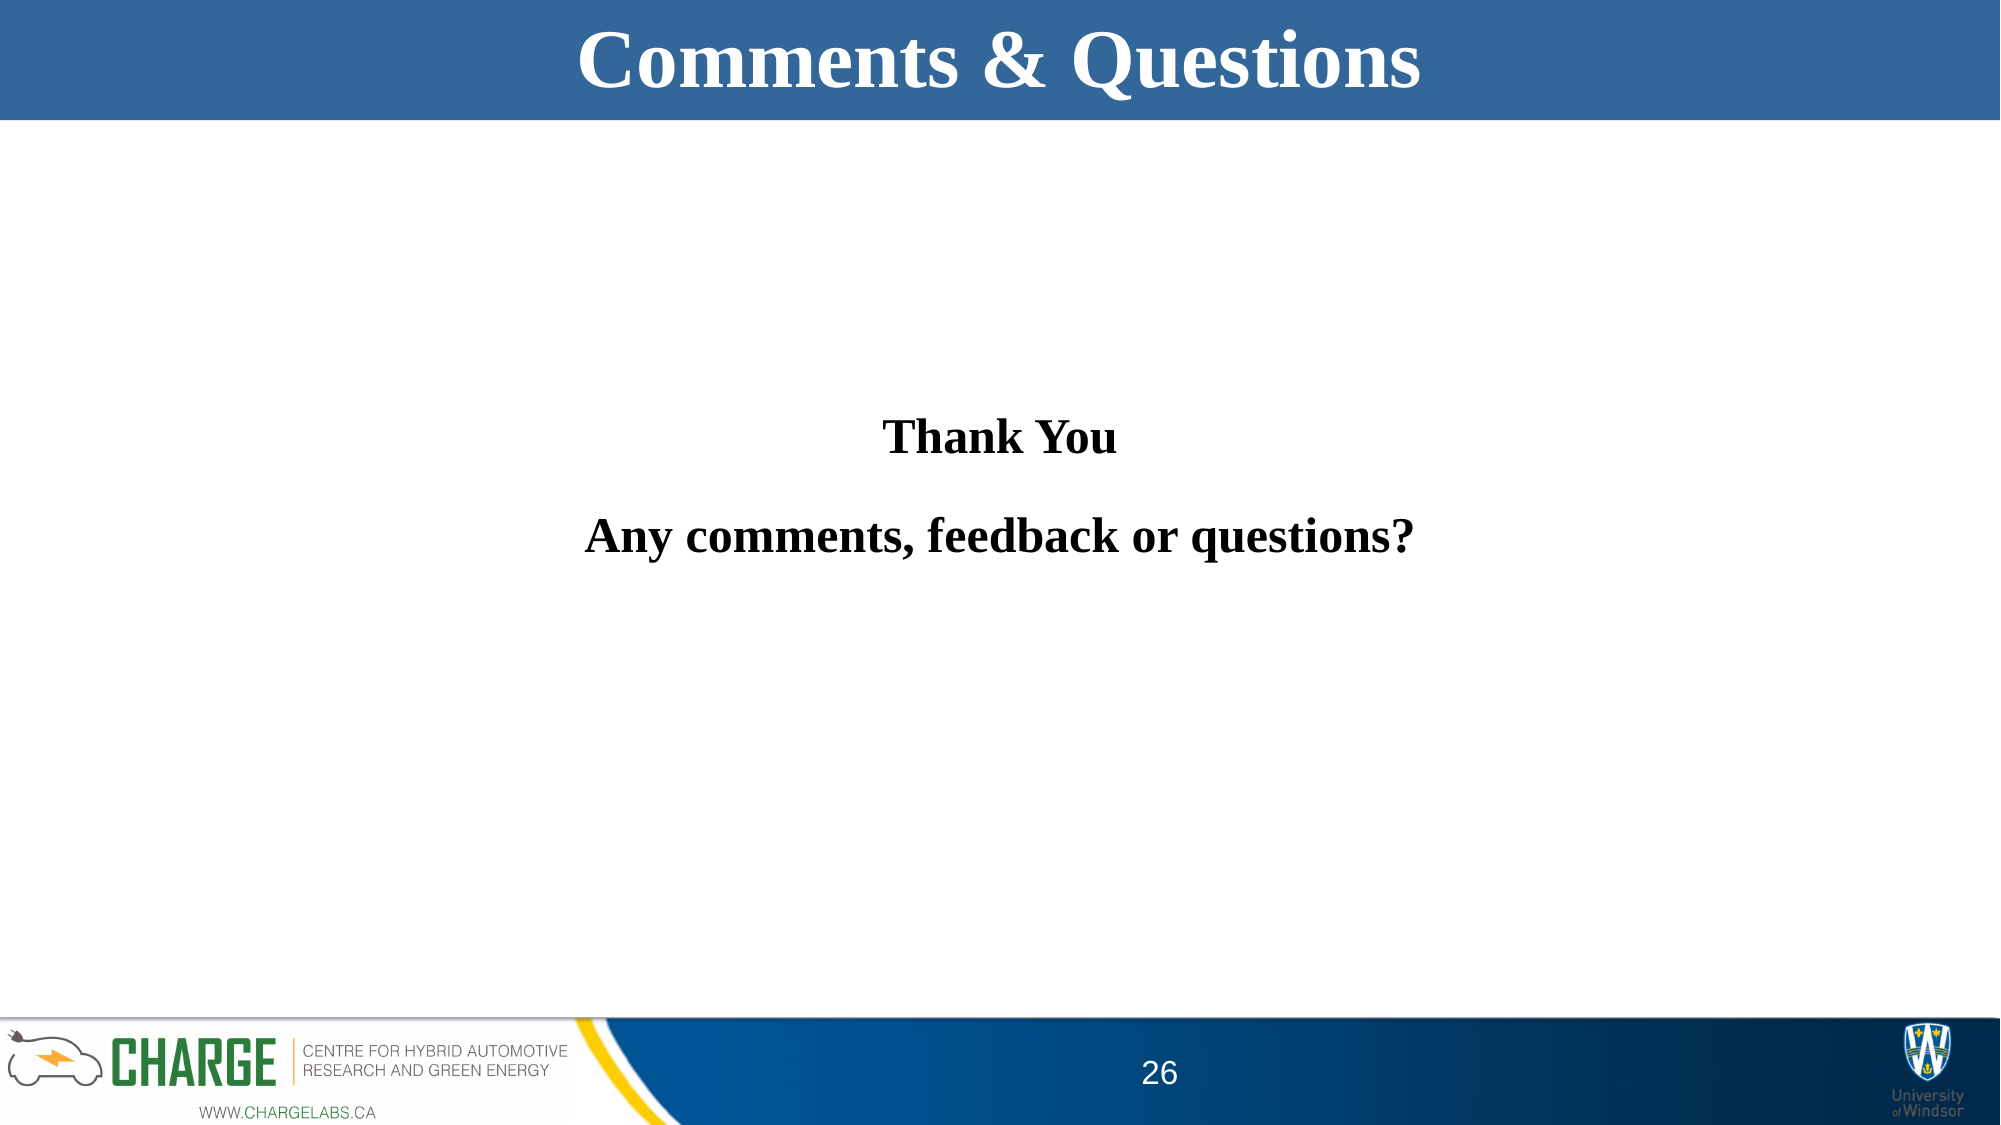

# Comments & Questions
Thank You
Any comments, feedback or questions?